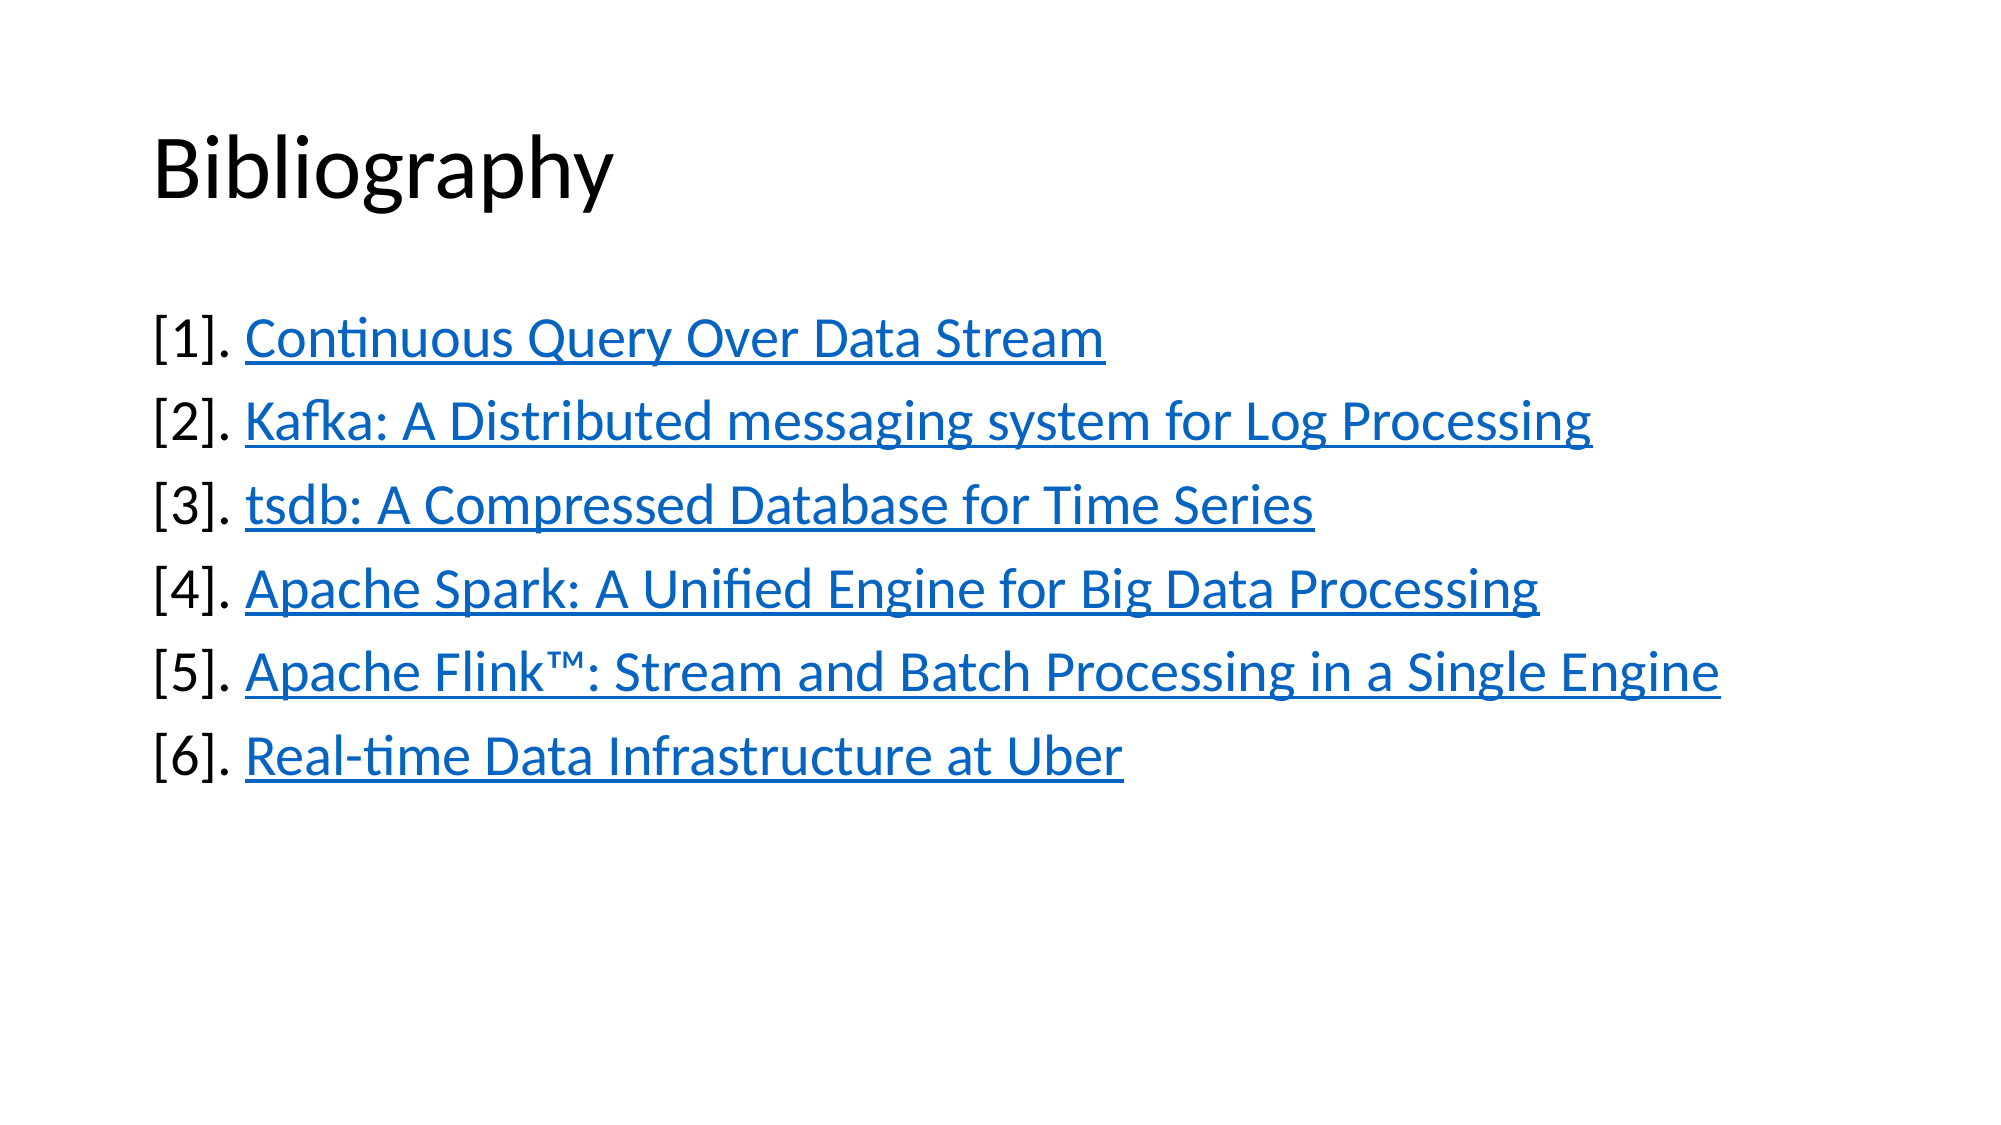

# Bibliography
[1]. Continuous Query Over Data Stream
[2]. Kafka: A Distributed messaging system for Log Processing
[3]. tsdb: A Compressed Database for Time Series
[4]. Apache Spark: A Unified Engine for Big Data Processing
[5]. Apache Flink™: Stream and Batch Processing in a Single Engine
[6]. Real-time Data Infrastructure at Uber